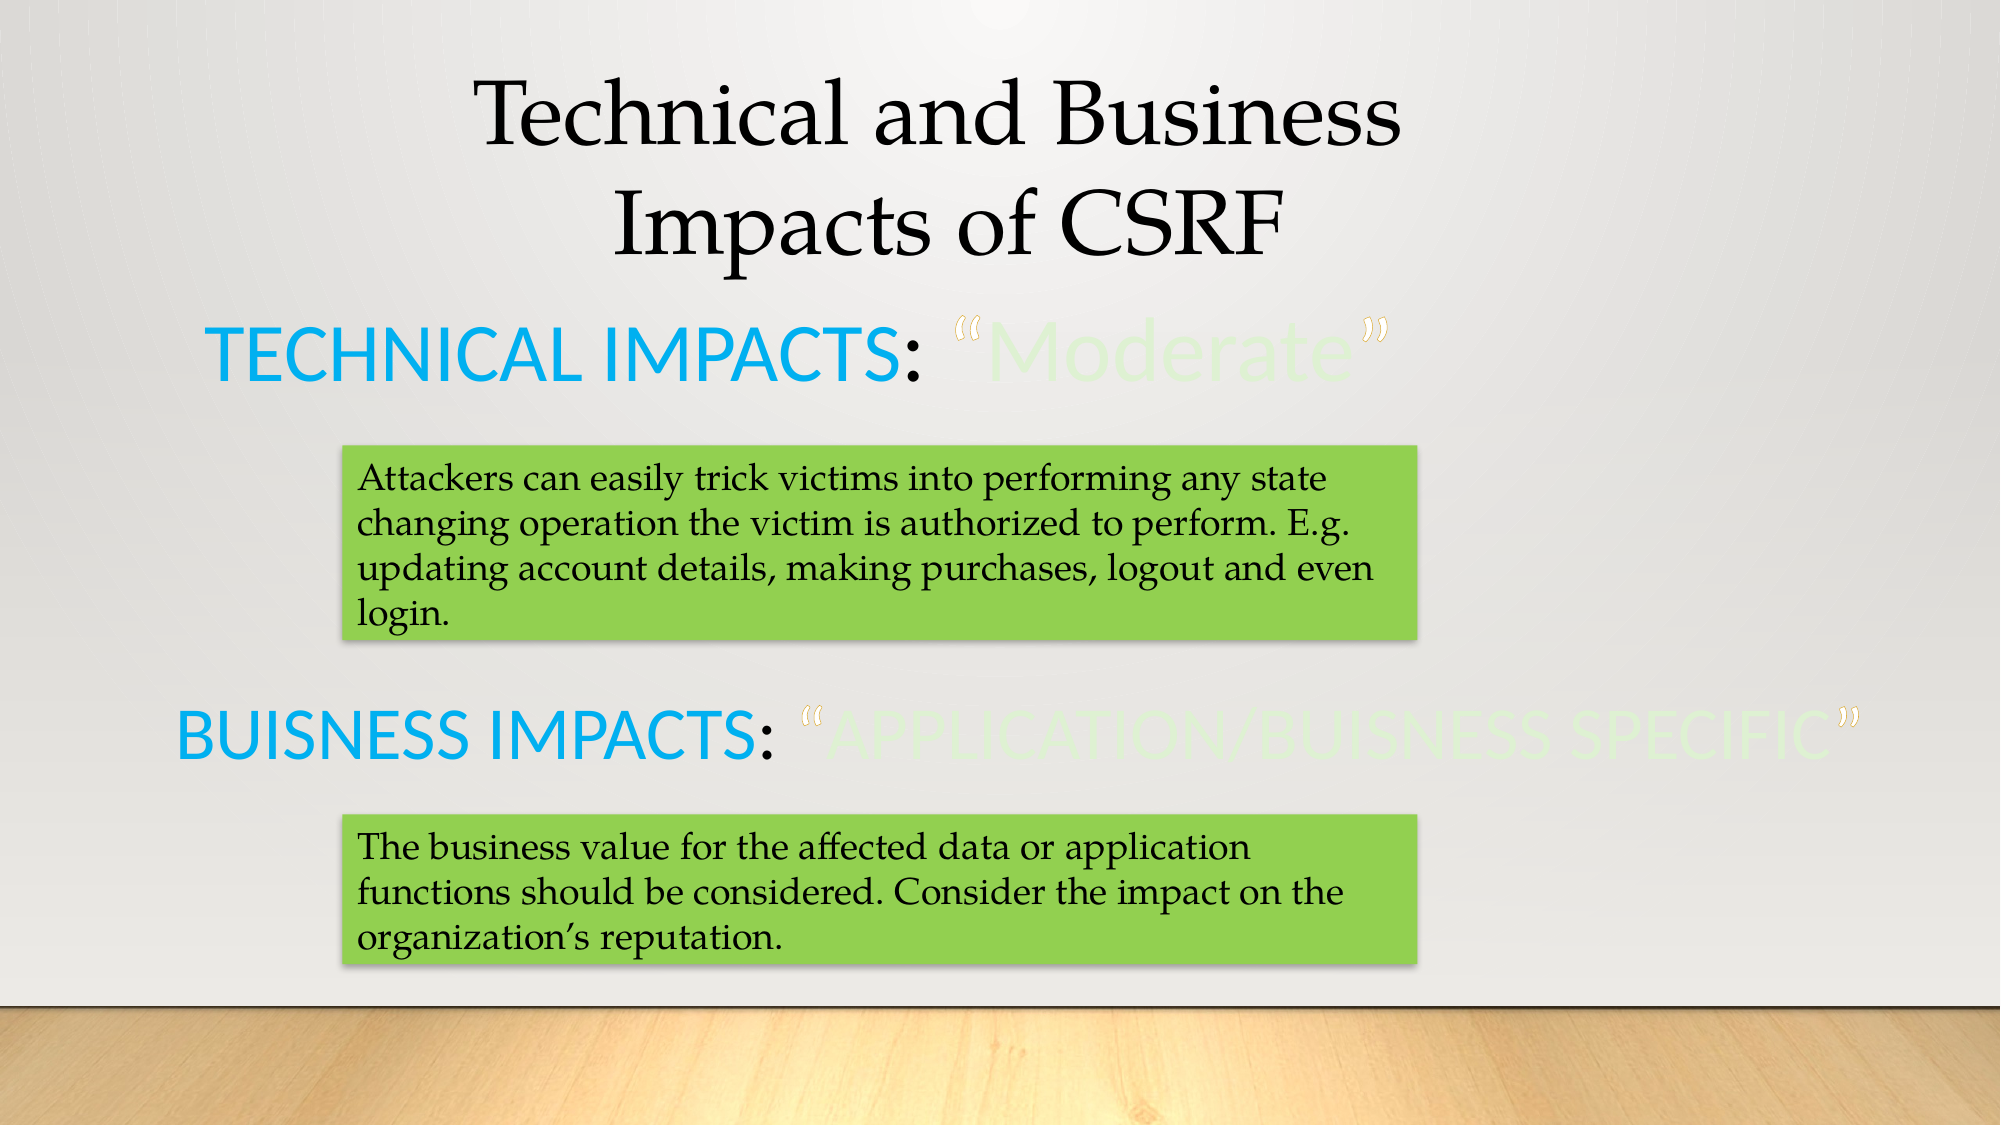

Technical and Business
Impacts of CSRF
TECHNICAL IMPACTS: “Moderate”
Attackers can easily trick victims into performing any state changing operation the victim is authorized to perform. E.g. updating account details, making purchases, logout and even login.
BUISNESS IMPACTS: “APPLICATION/BUISNESS SPECIFIC”
The business value for the affected data or application functions should be considered. Consider the impact on the organization’s reputation.